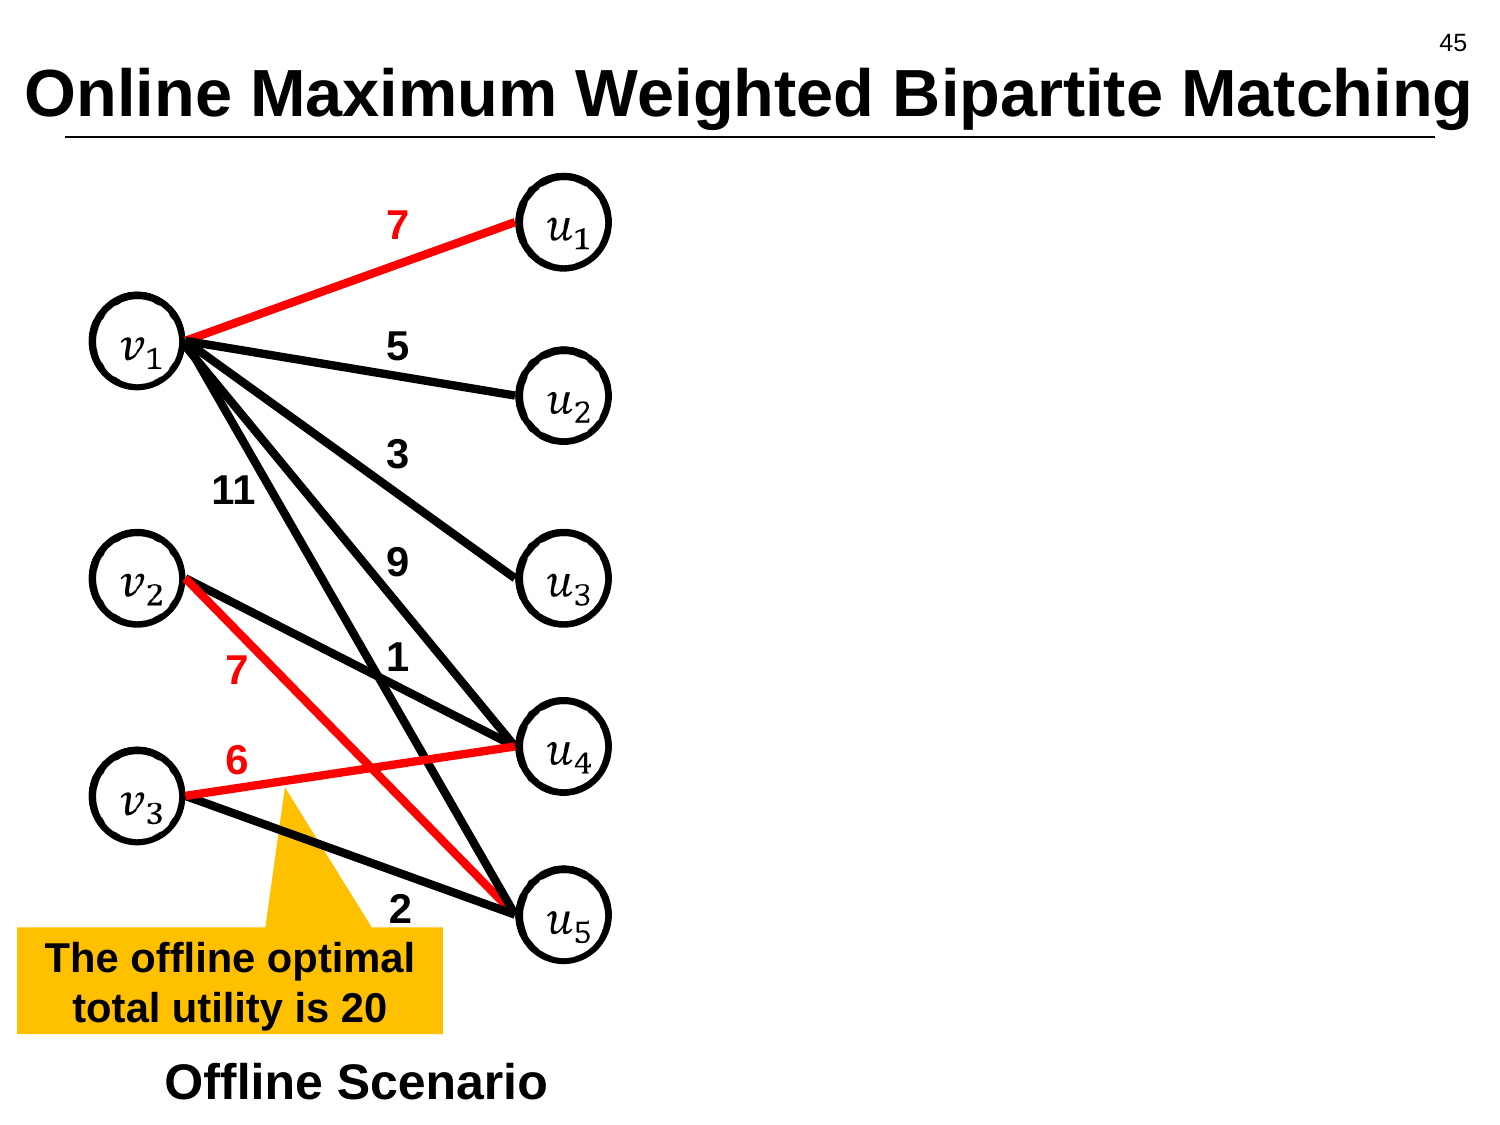

# Online Maximum Weighted Bipartite Matching
45

7

5

3
11
9

1
7

6

2
The offline optimal total utility is 20
Offline Scenario